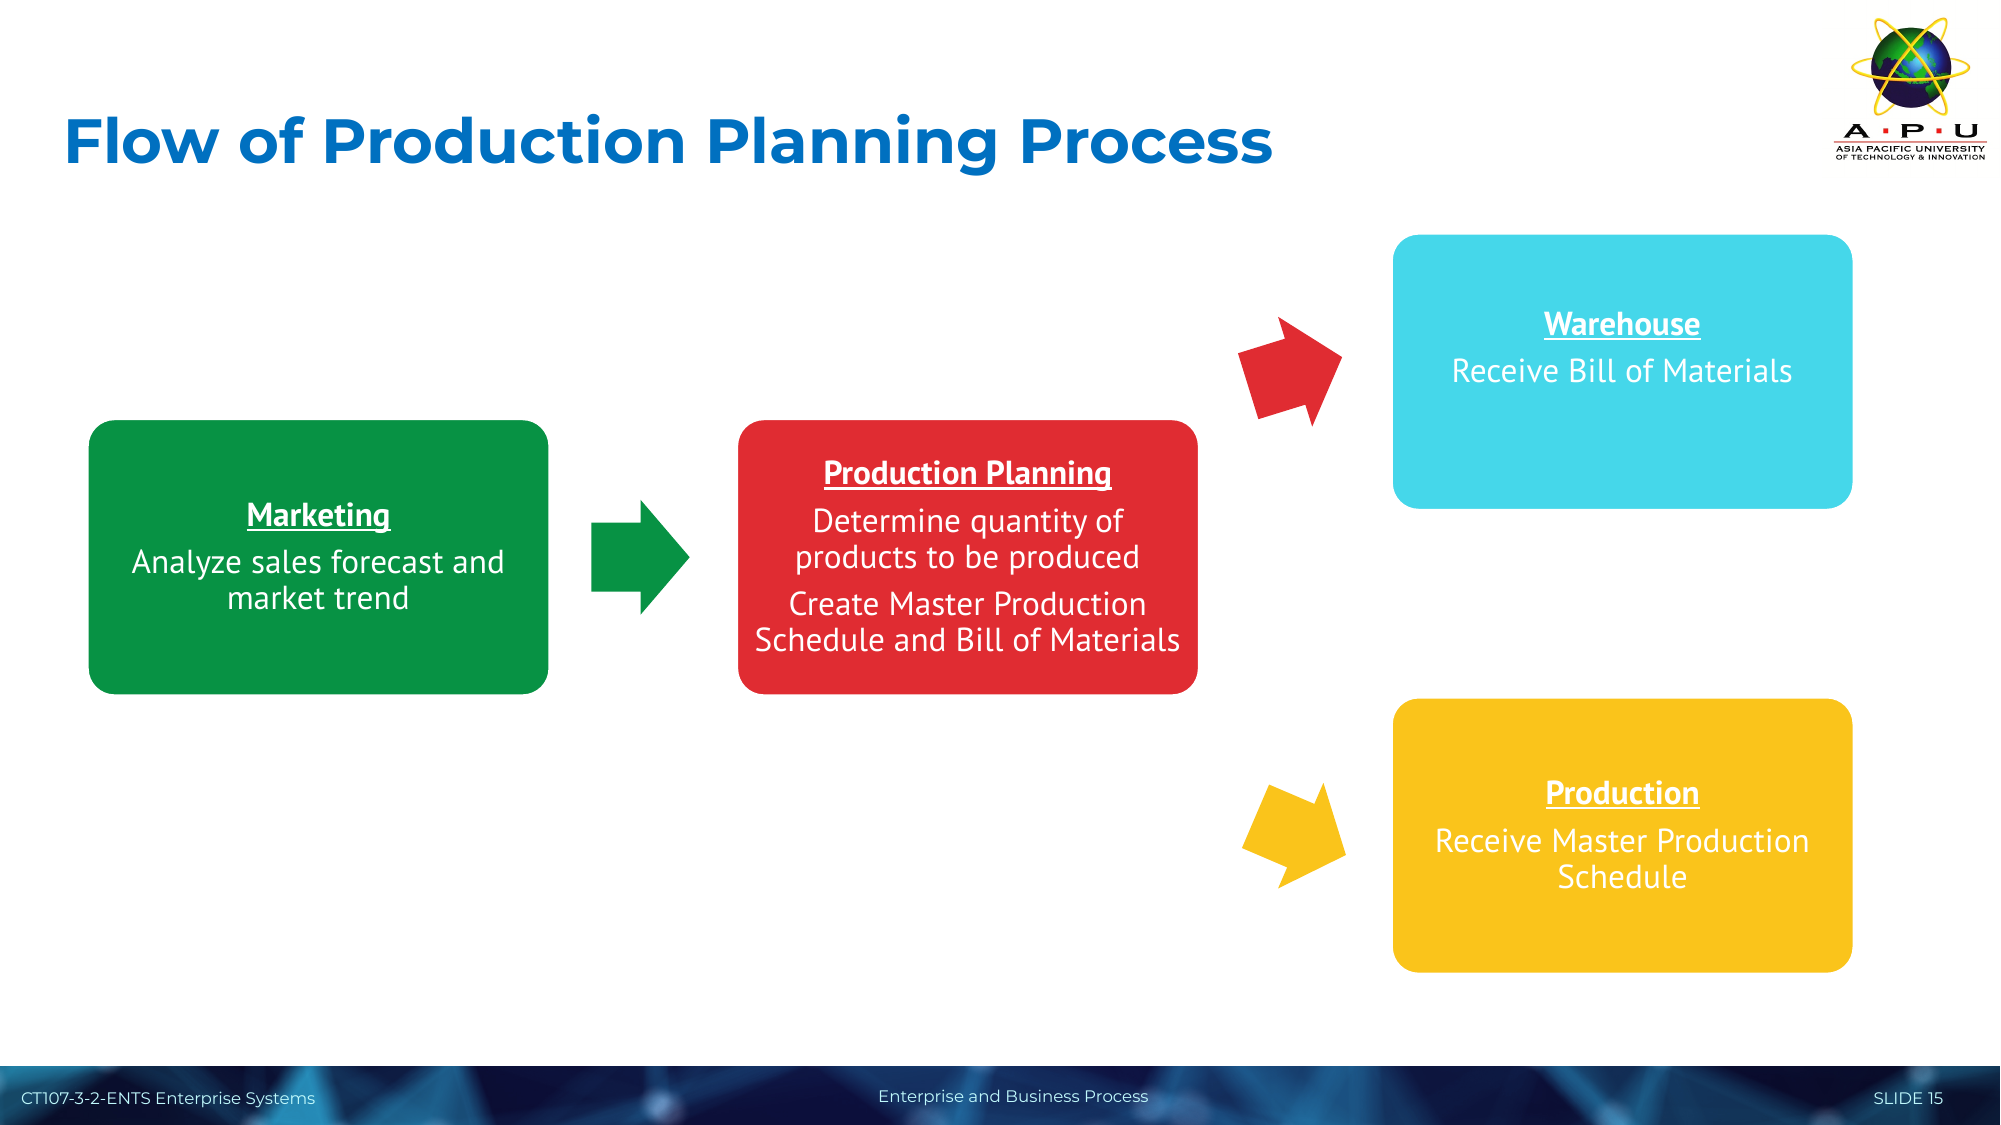

# Flow of Production Planning Process
Warehouse
Receive Bill of Materials

Marketing
Analyze sales forecast and market trend
Production Planning
Determine quantity of products to be produced
Create Master Production Schedule and Bill of Materials

Production
Receive Master Production Schedule